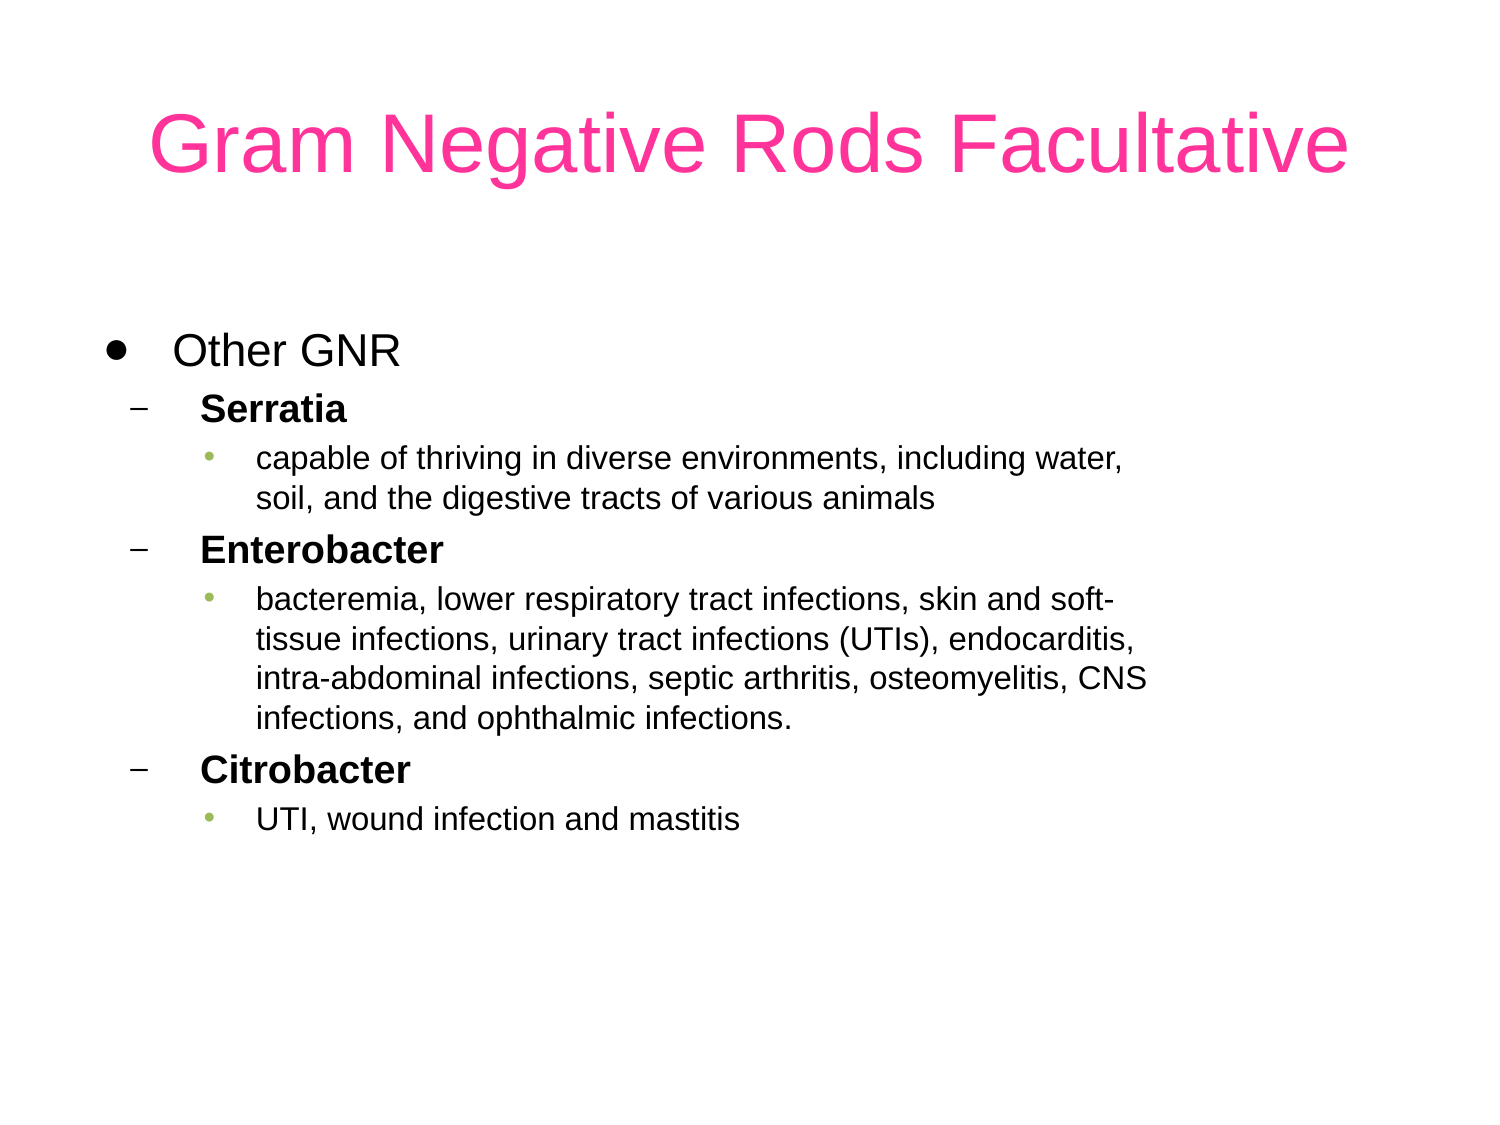

# Gram Negative Rods Facultative
Other GNR
Serratia
capable of thriving in diverse environments, including water, soil, and the digestive tracts of various animals
Enterobacter
bacteremia, lower respiratory tract infections, skin and soft-tissue infections, urinary tract infections (UTIs), endocarditis, intra-abdominal infections, septic arthritis, osteomyelitis, CNS infections, and ophthalmic infections.
Citrobacter
UTI, wound infection and mastitis